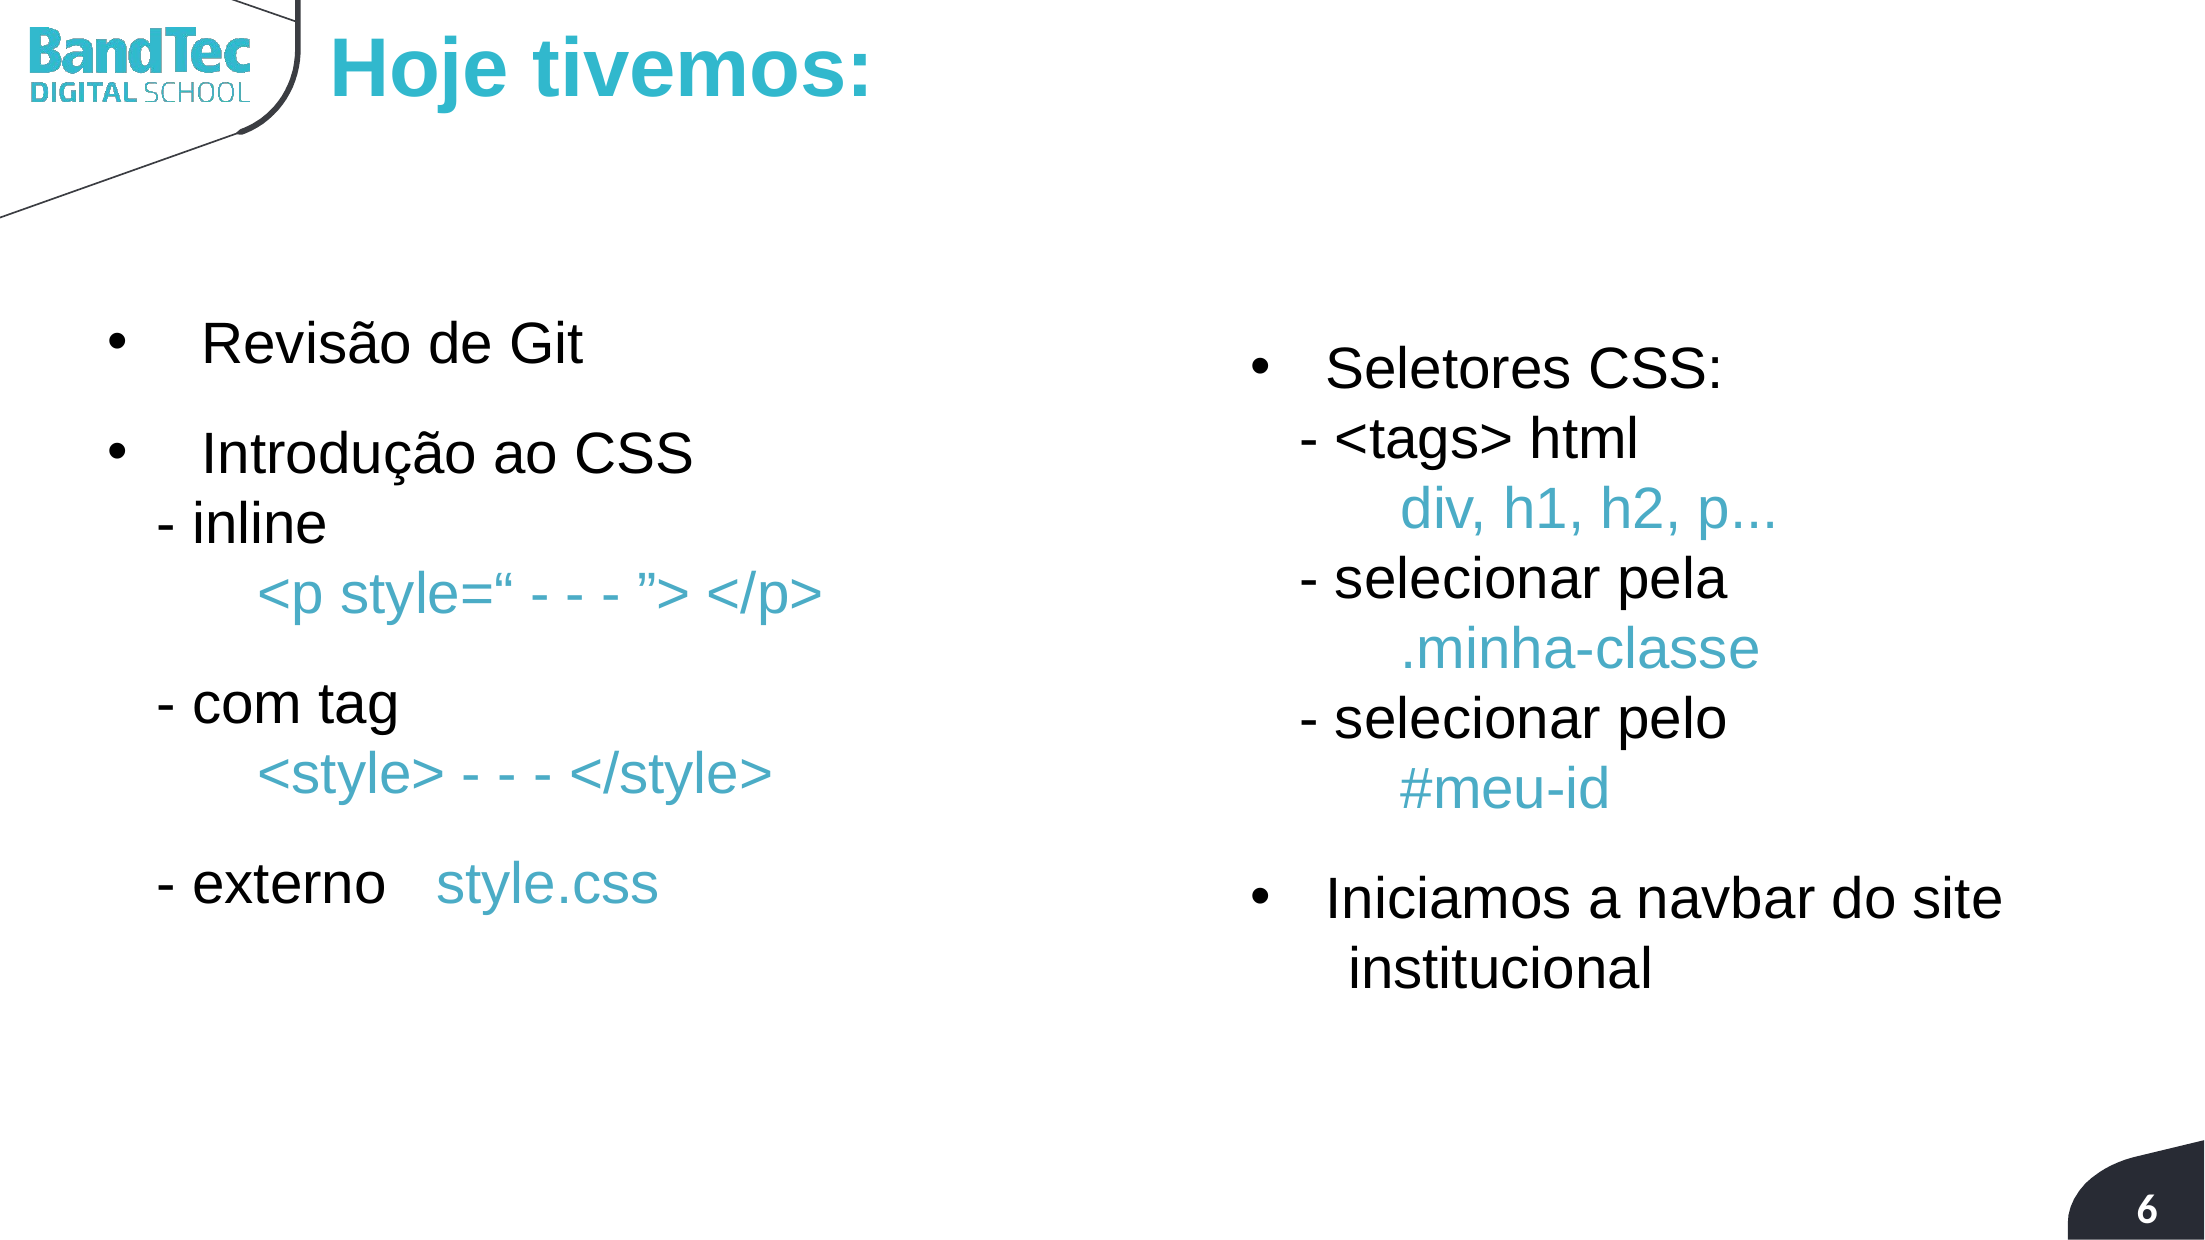

# Hoje tivemos:

Seletores CSS:
   - <tags> html
	div, h1, h2, p...
   - selecionar pela
	.minha-classe
   - selecionar pelo
	#meu-id

Iniciamos a navbar do site
      institucional
Revisão de Git

Introdução ao CSS
   - inline
	<p style=“ - - - ”> </p>

   - com tag
	<style> - - - </style>

   - externo   style.css

6